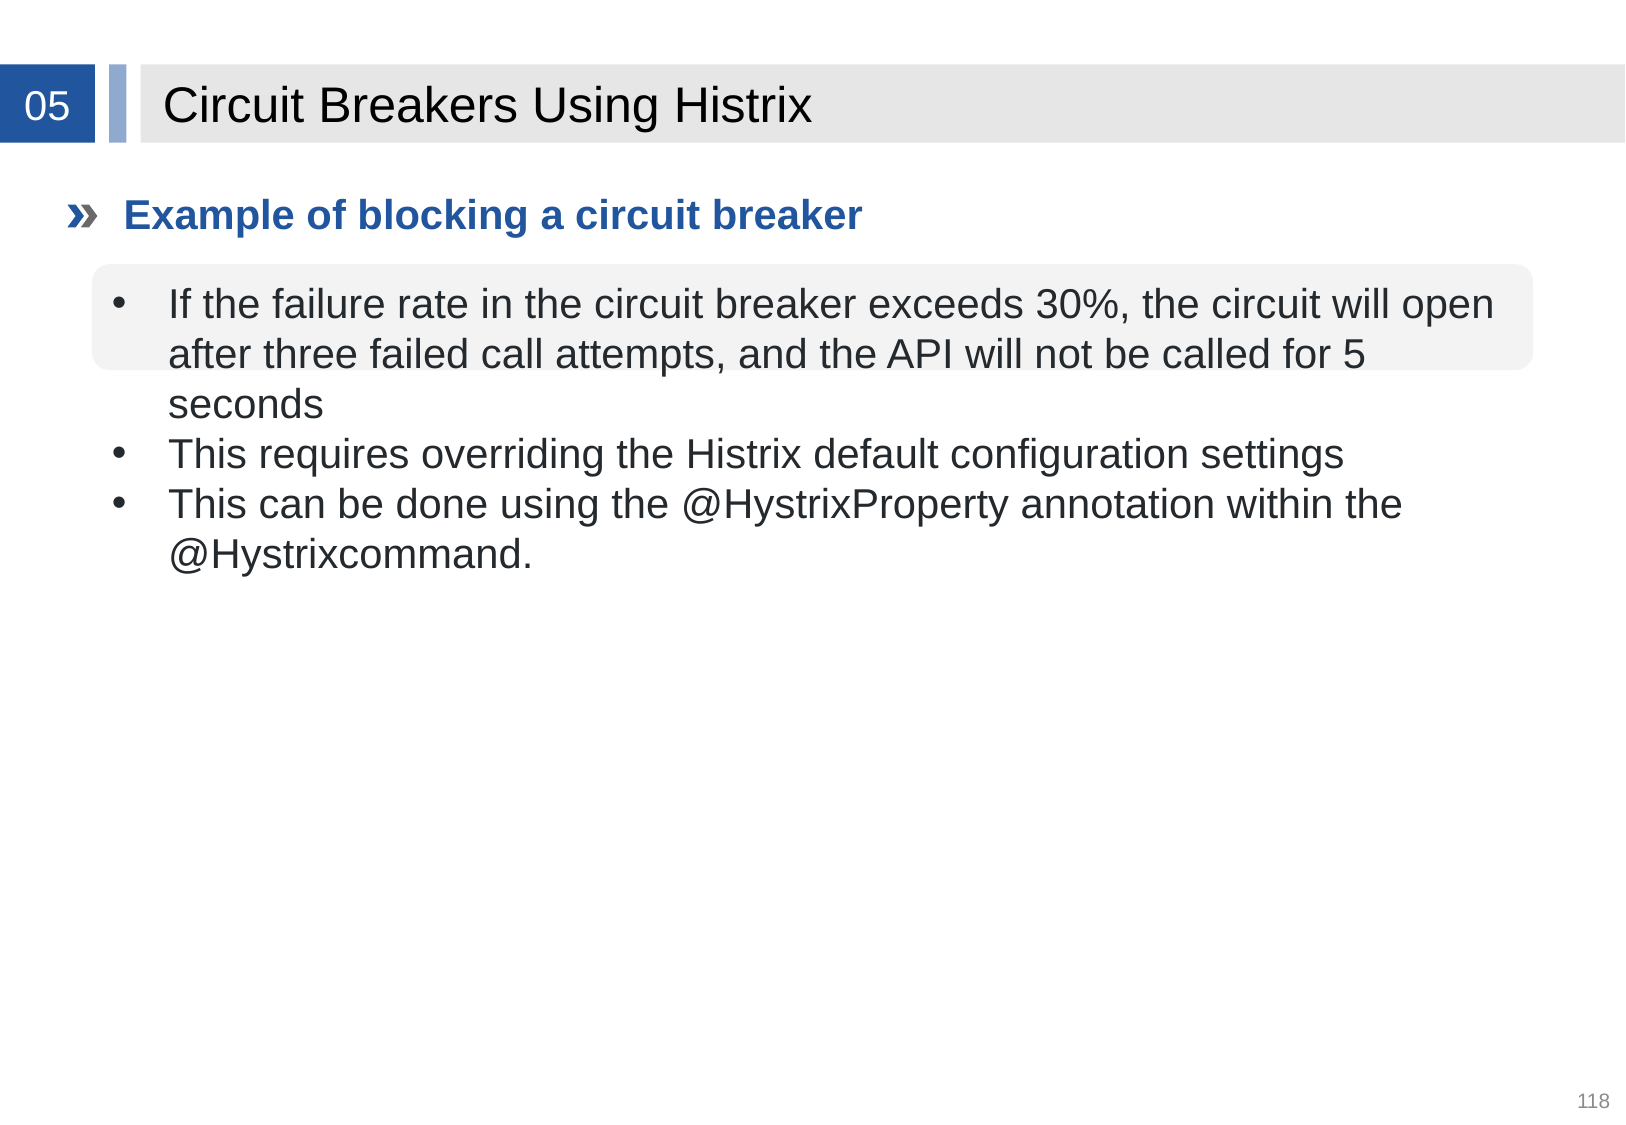

# Circuit Breakers Using Histrix
05
Example of blocking a circuit breaker

If the failure rate in the circuit breaker exceeds 30%, the circuit will open after three failed call attempts, and the API will not be called for 5 seconds
This requires overriding the Histrix default configuration settings
This can be done using the @HystrixProperty annotation within the @Hystrixcommand.
118